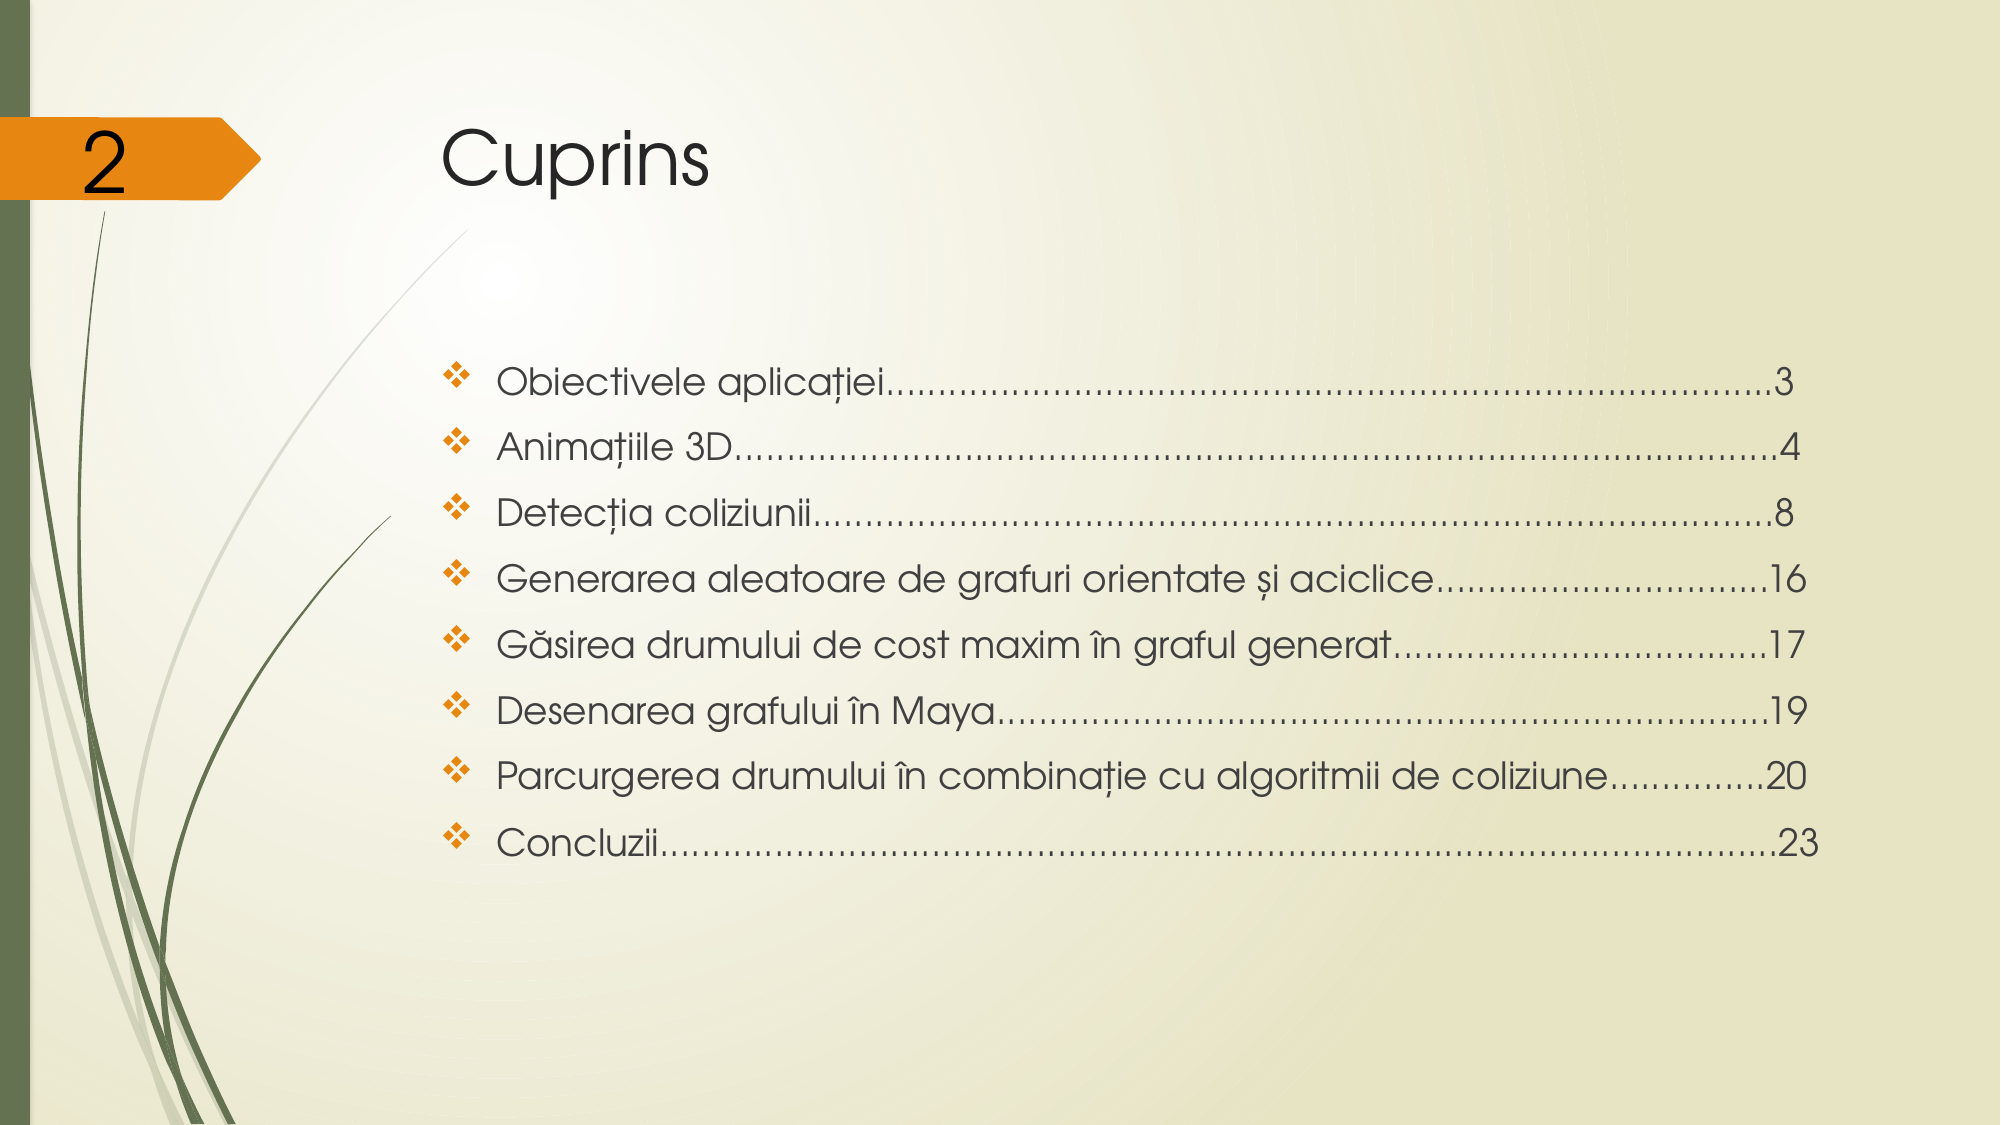

2
# Cuprins
Obiectivele aplicației.....................................................................................3
Animațiile 3D....................................................................................................4
Detecția coliziunii............................................................................................8
Generarea aleatoare de grafuri orientate și aciclice................................16
Găsirea drumului de cost maxim în graful generat....................................17
Desenarea grafului în Maya..........................................................................19
Parcurgerea drumului în combinație cu algoritmii de coliziune...............20
Concluzii...........................................................................................................23